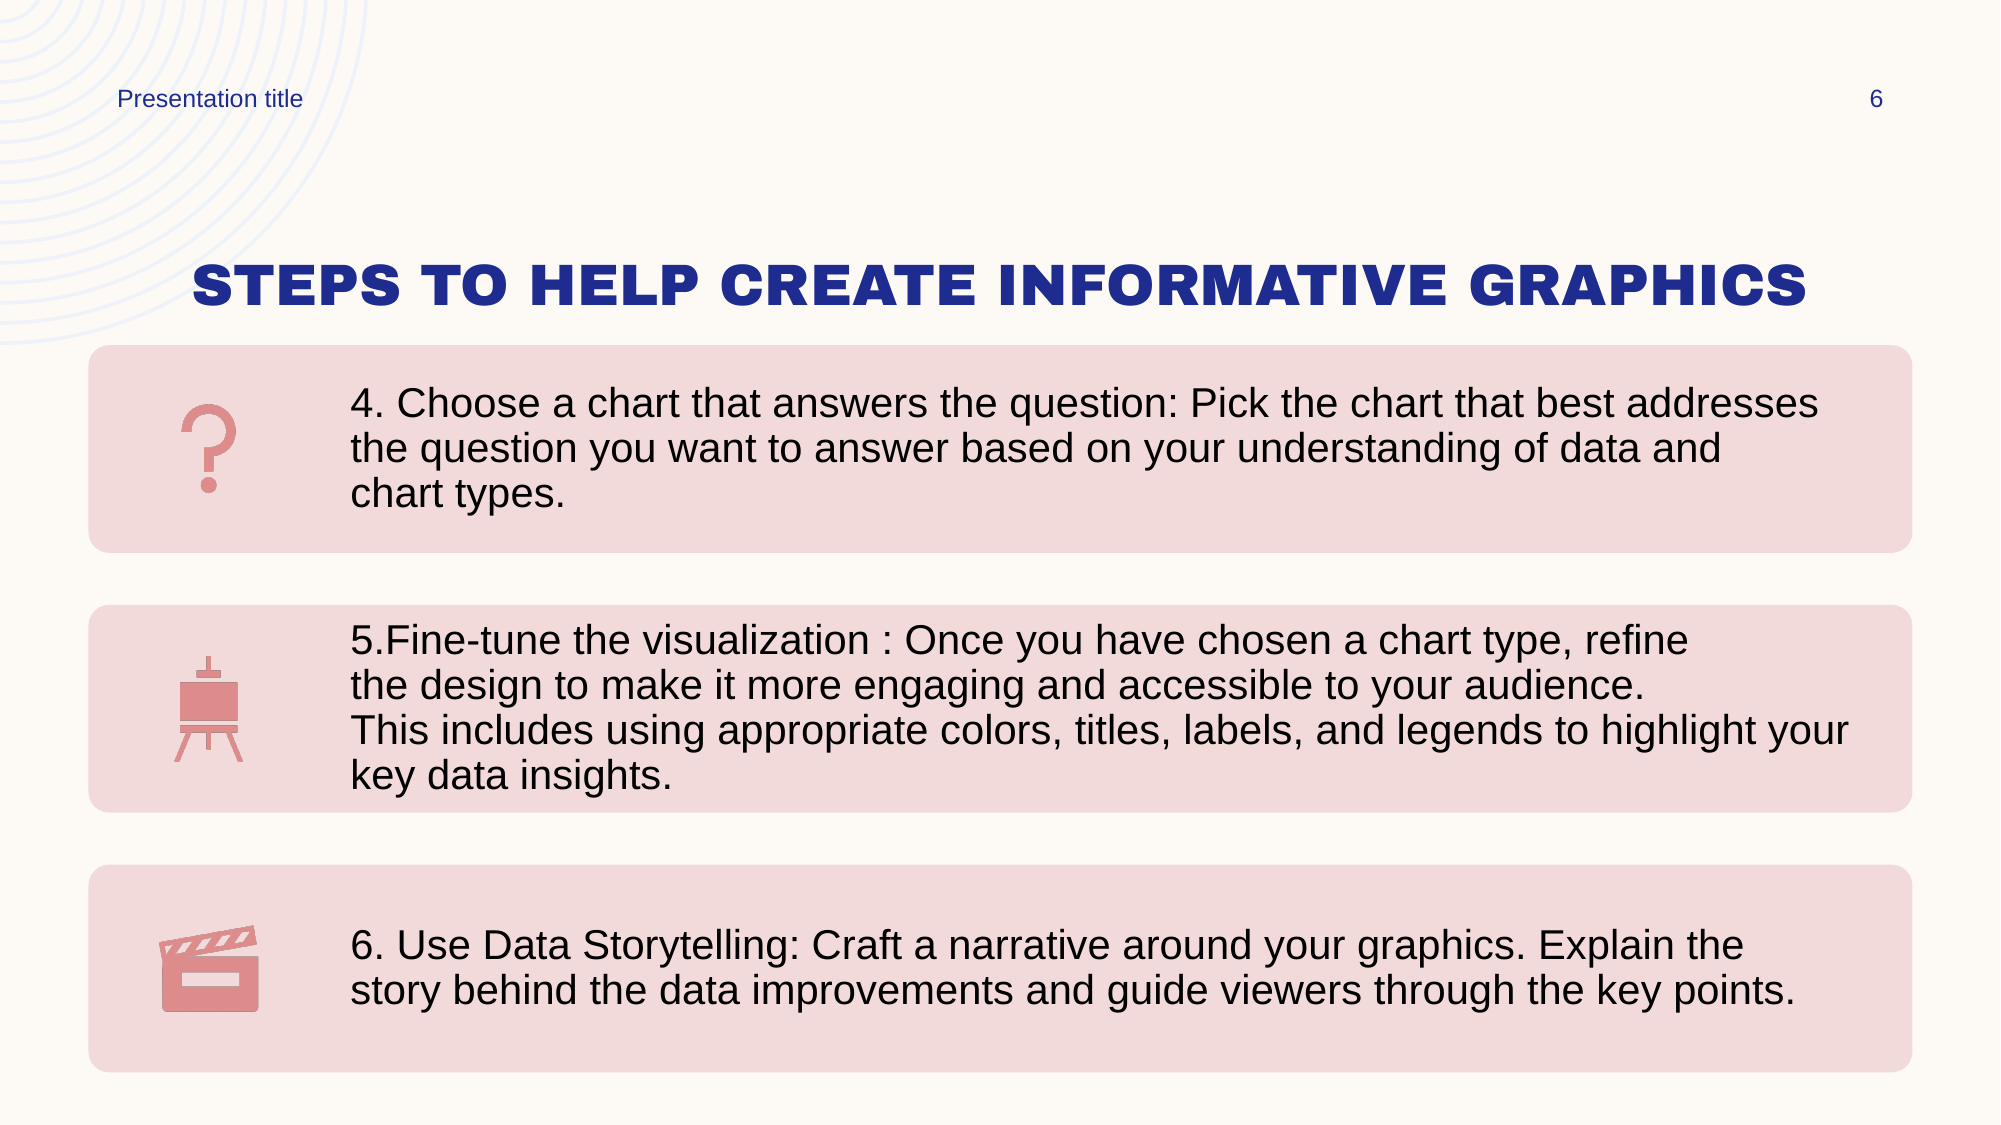

Presentation title
6
# STEPS TO HELP CREATE INFORMATIVE GRAPHICS
4. Choose a chart that answers the question: Pick the chart that best addresses the question you want to answer based on your understanding of data and chart types.
5.Fine-tune the visualization : Once you have chosen a chart type, refine the design to make it more engaging and accessible to your audience. This includes using appropriate colors, titles, labels, and legends to highlight your key data insights.
6. Use Data Storytelling: Craft a narrative around your graphics. Explain the story behind the data improvements and guide viewers through the key points.